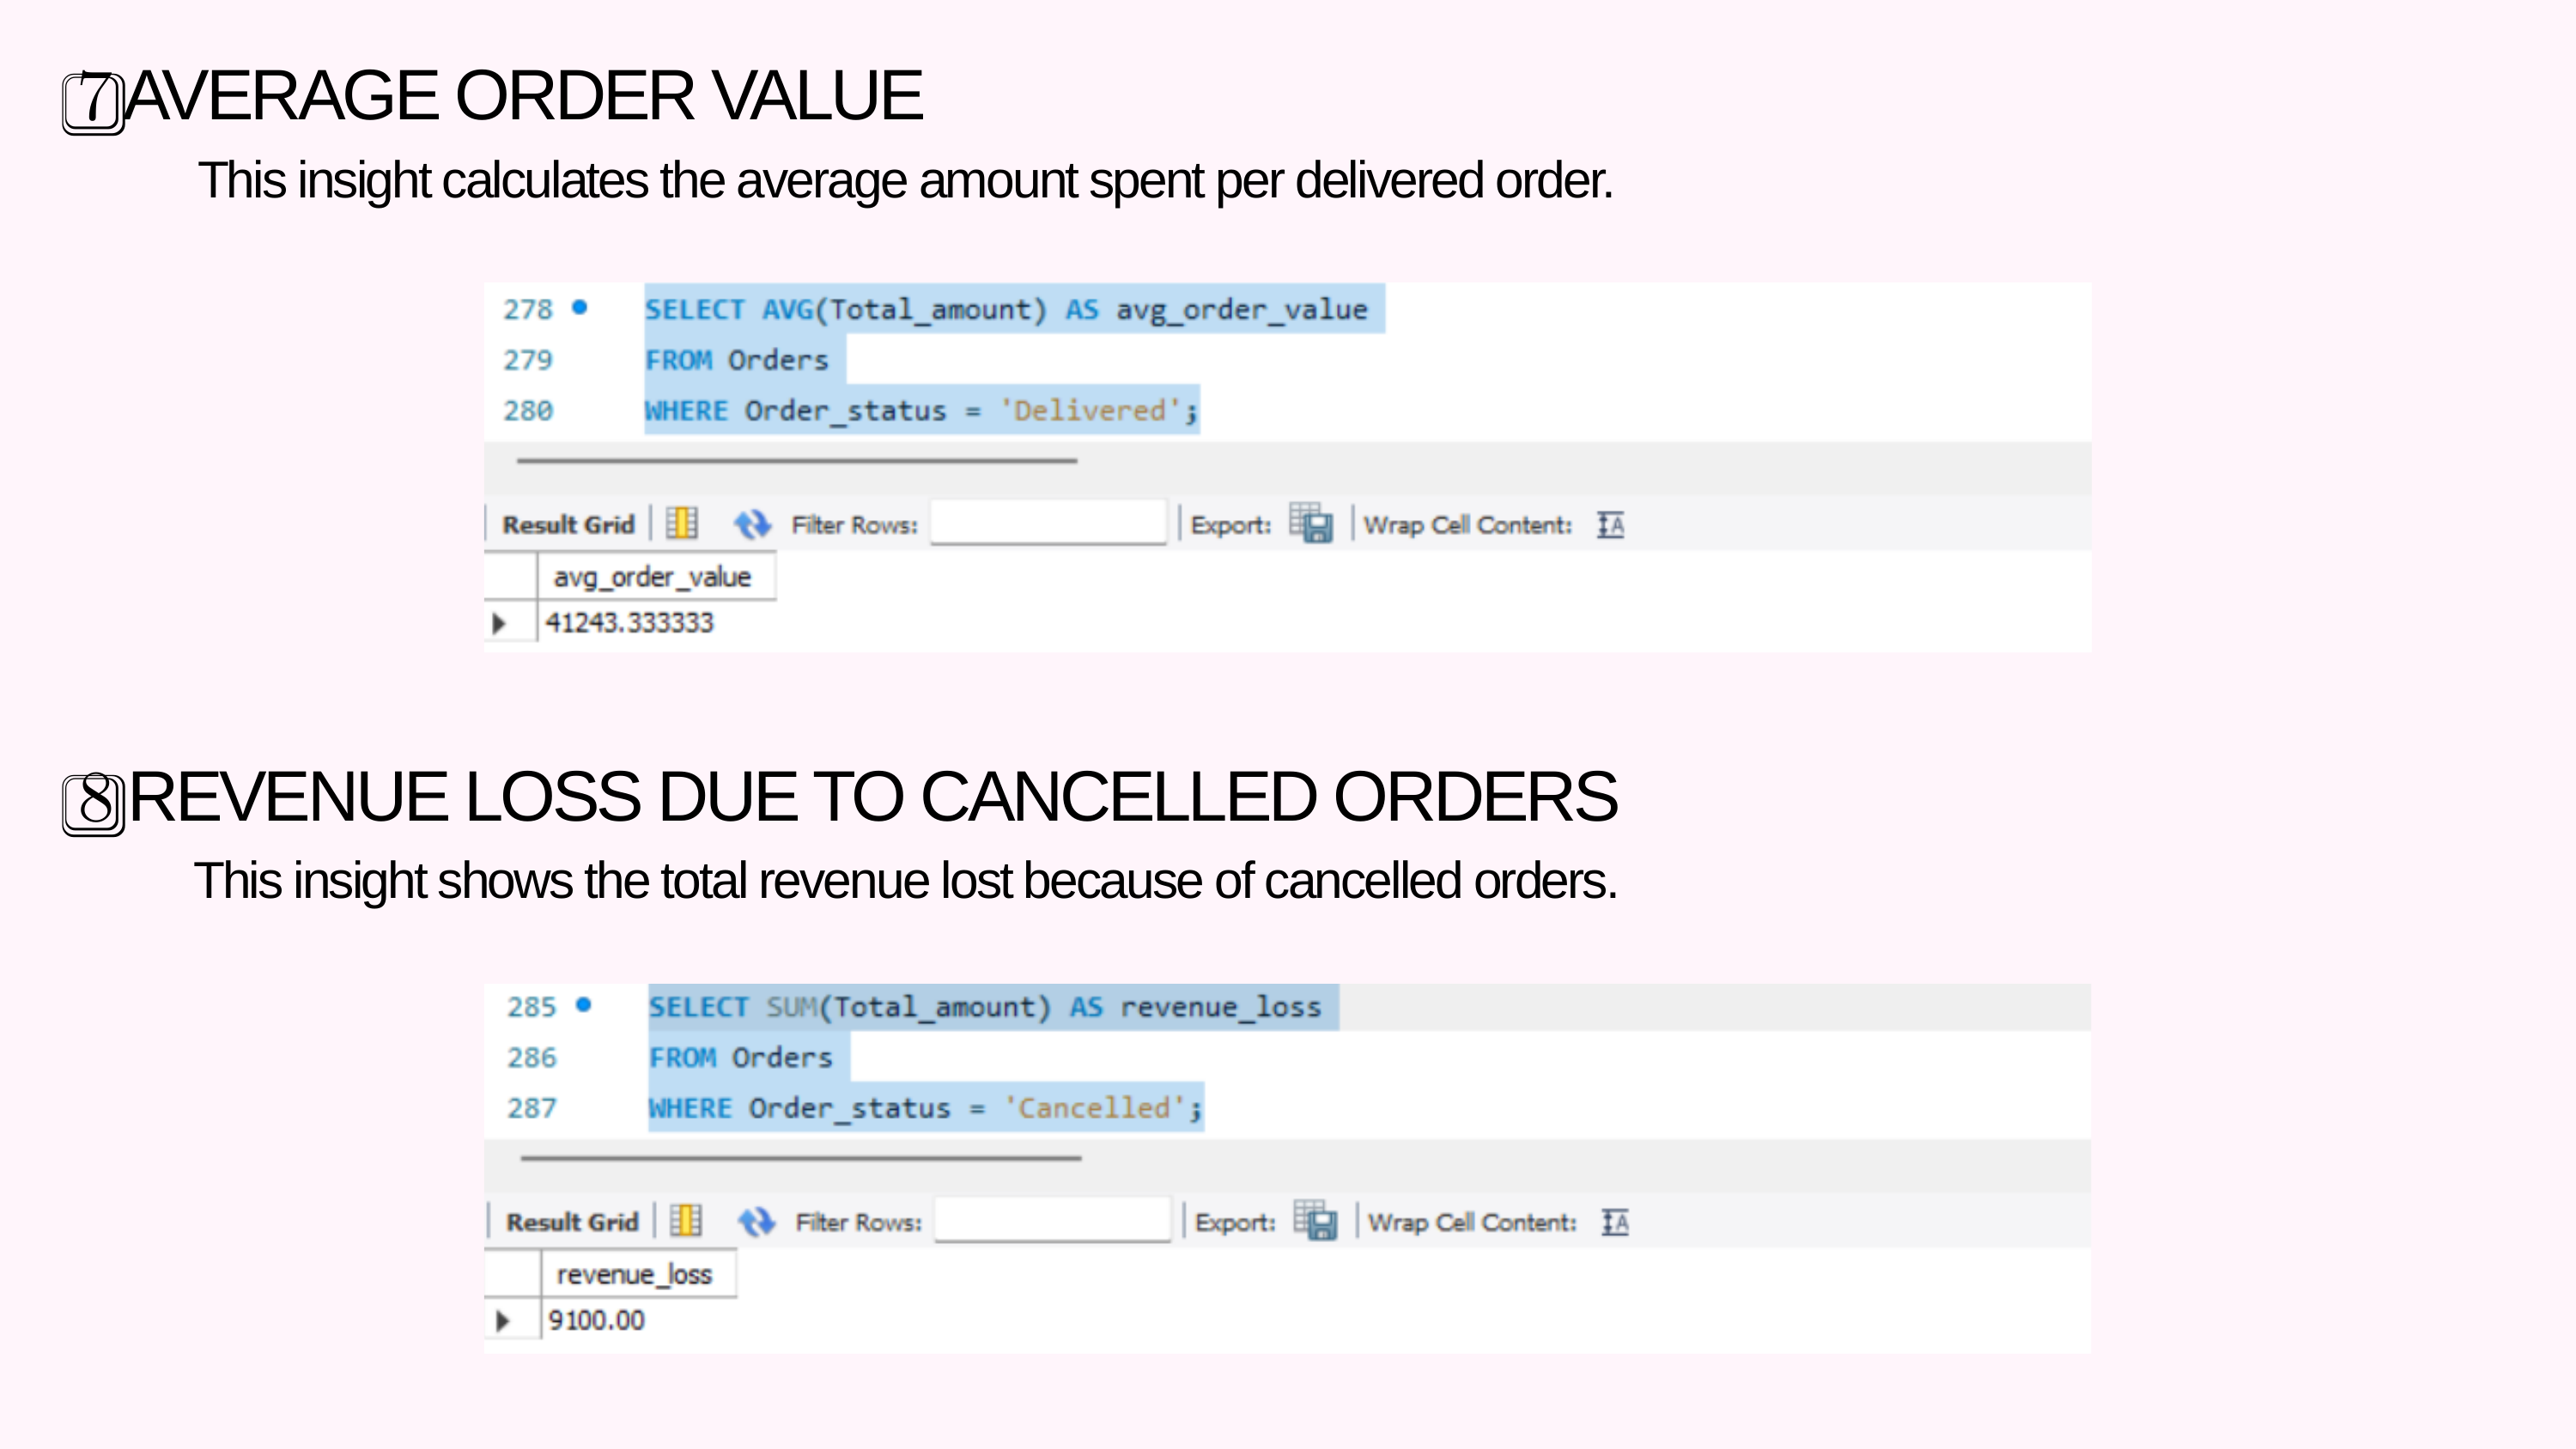

7️⃣ AVERAGE ORDER VALUE

This insight calculates the average amount spent per delivered order.

8️⃣ REVENUE LOSS DUE TO CANCELLED ORDERS

This insight shows the total revenue lost because of cancelled orders.